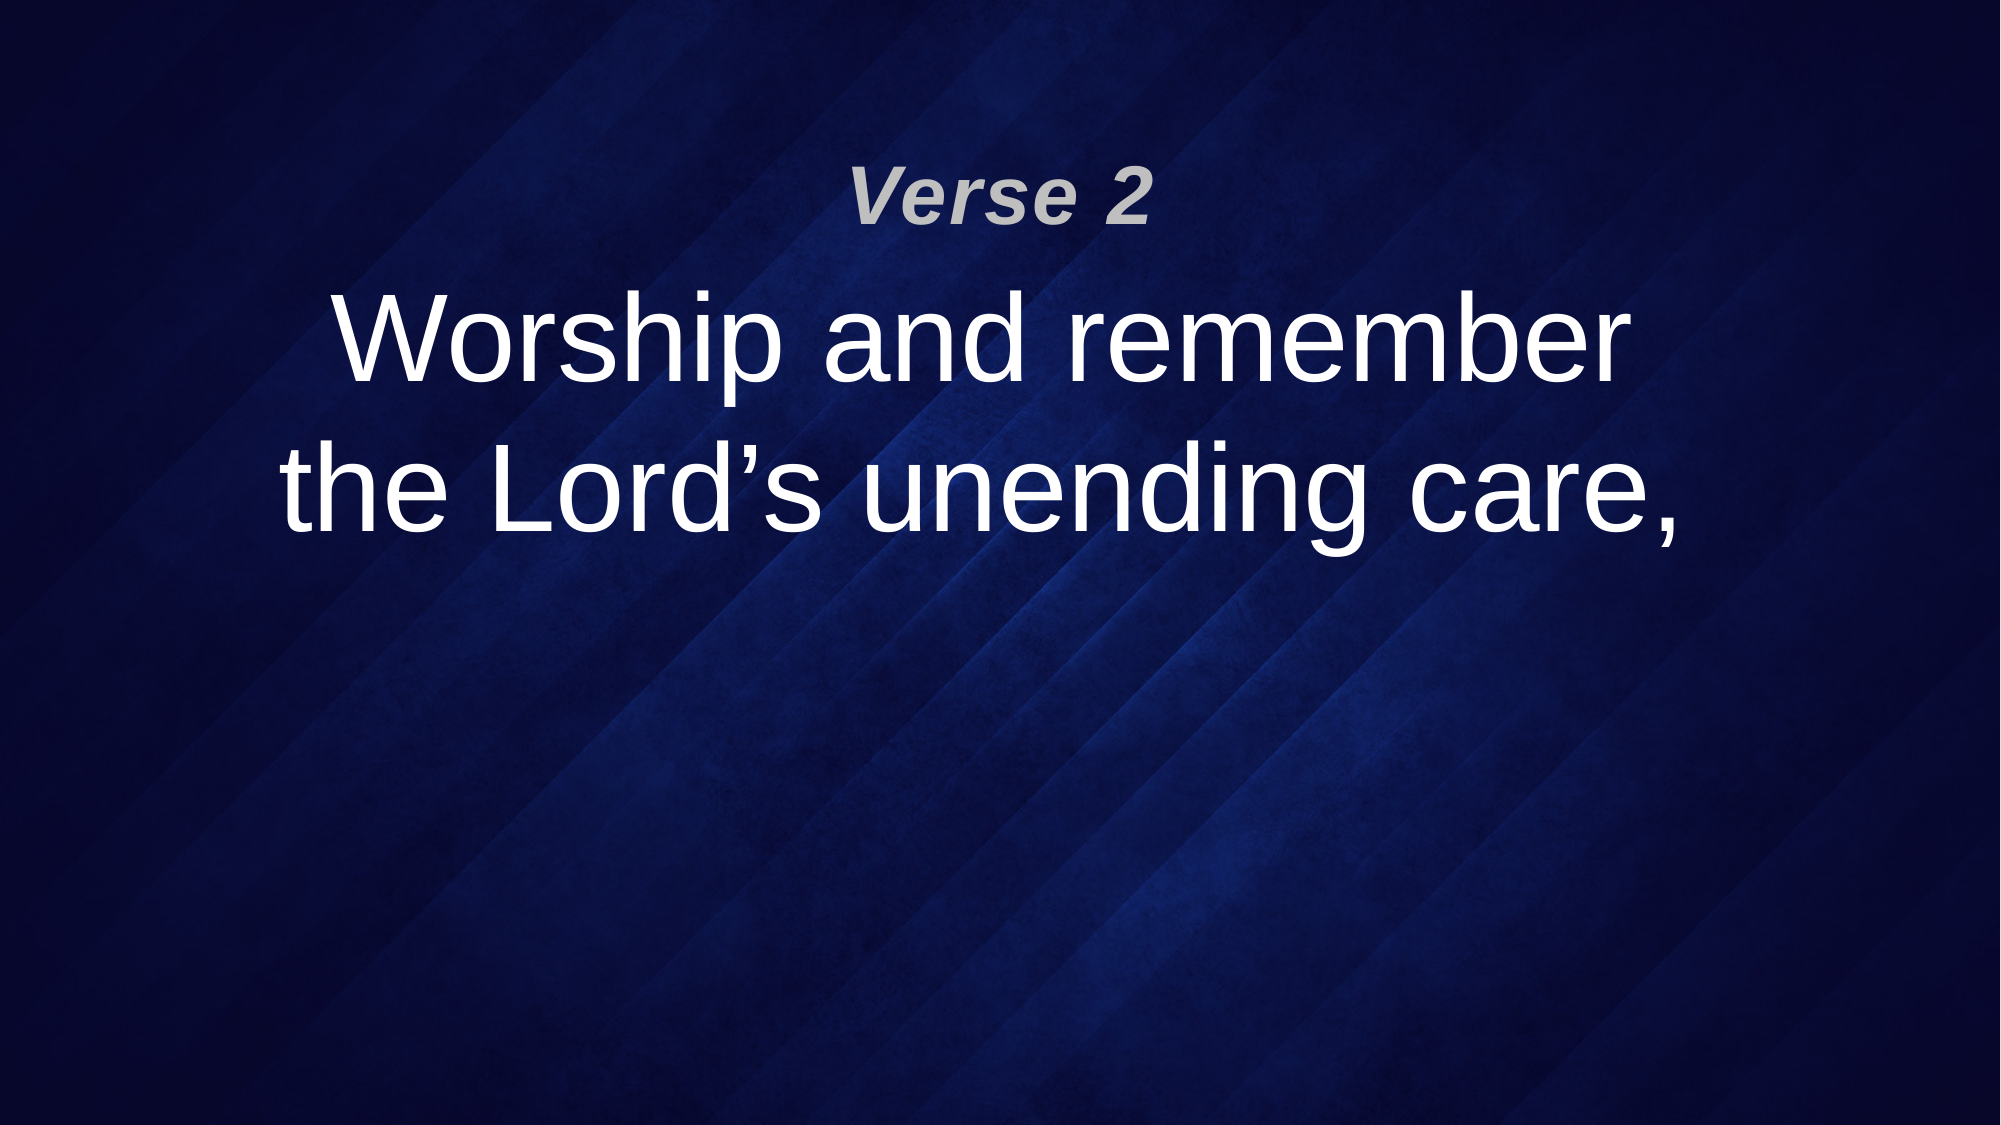

Verse 2
# Worship and remember the Lord’s unending care,